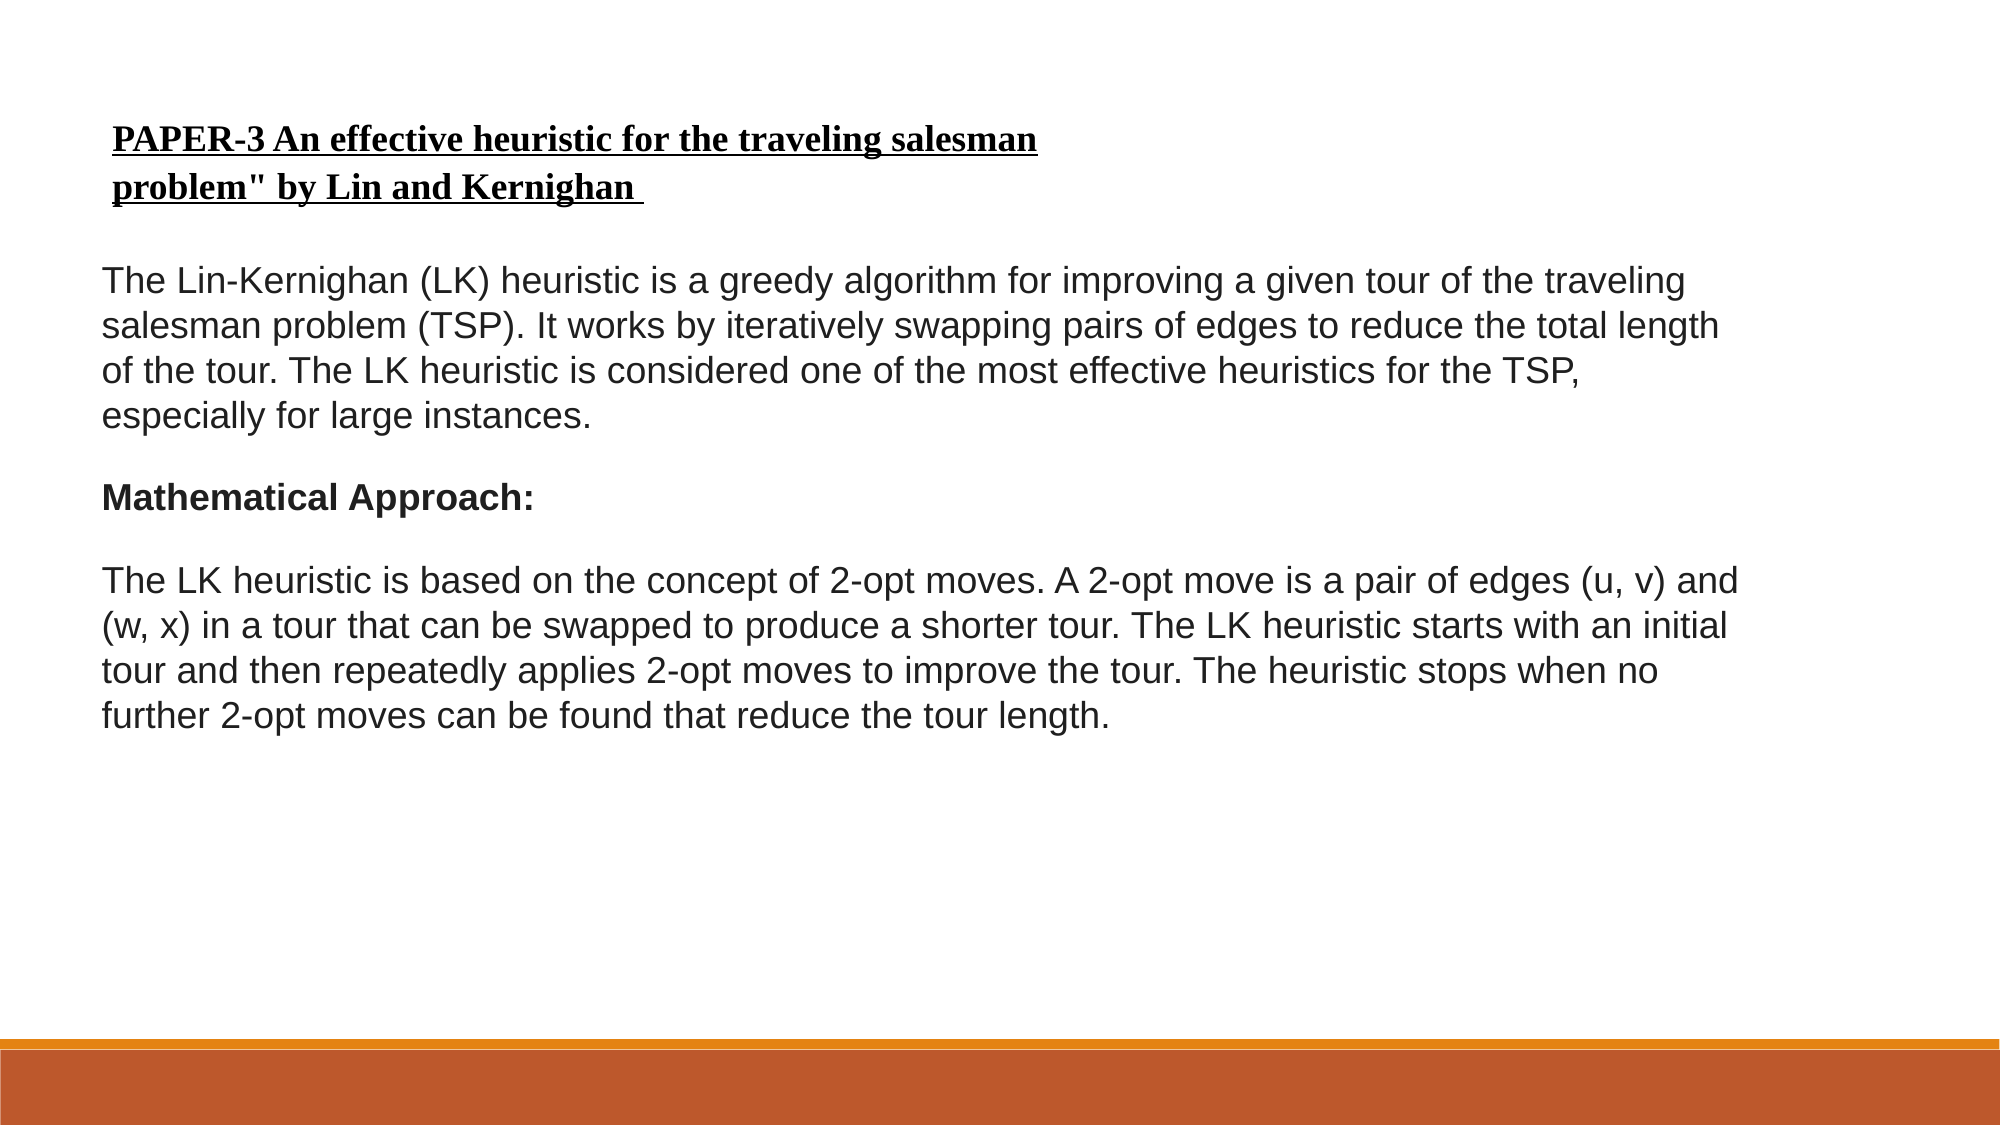

PAPER-3 An effective heuristic for the traveling salesman problem" by Lin and Kernighan
The Lin-Kernighan (LK) heuristic is a greedy algorithm for improving a given tour of the traveling salesman problem (TSP). It works by iteratively swapping pairs of edges to reduce the total length of the tour. The LK heuristic is considered one of the most effective heuristics for the TSP, especially for large instances.
Mathematical Approach:
The LK heuristic is based on the concept of 2-opt moves. A 2-opt move is a pair of edges (u, v) and (w, x) in a tour that can be swapped to produce a shorter tour. The LK heuristic starts with an initial tour and then repeatedly applies 2-opt moves to improve the tour. The heuristic stops when no further 2-opt moves can be found that reduce the tour length.